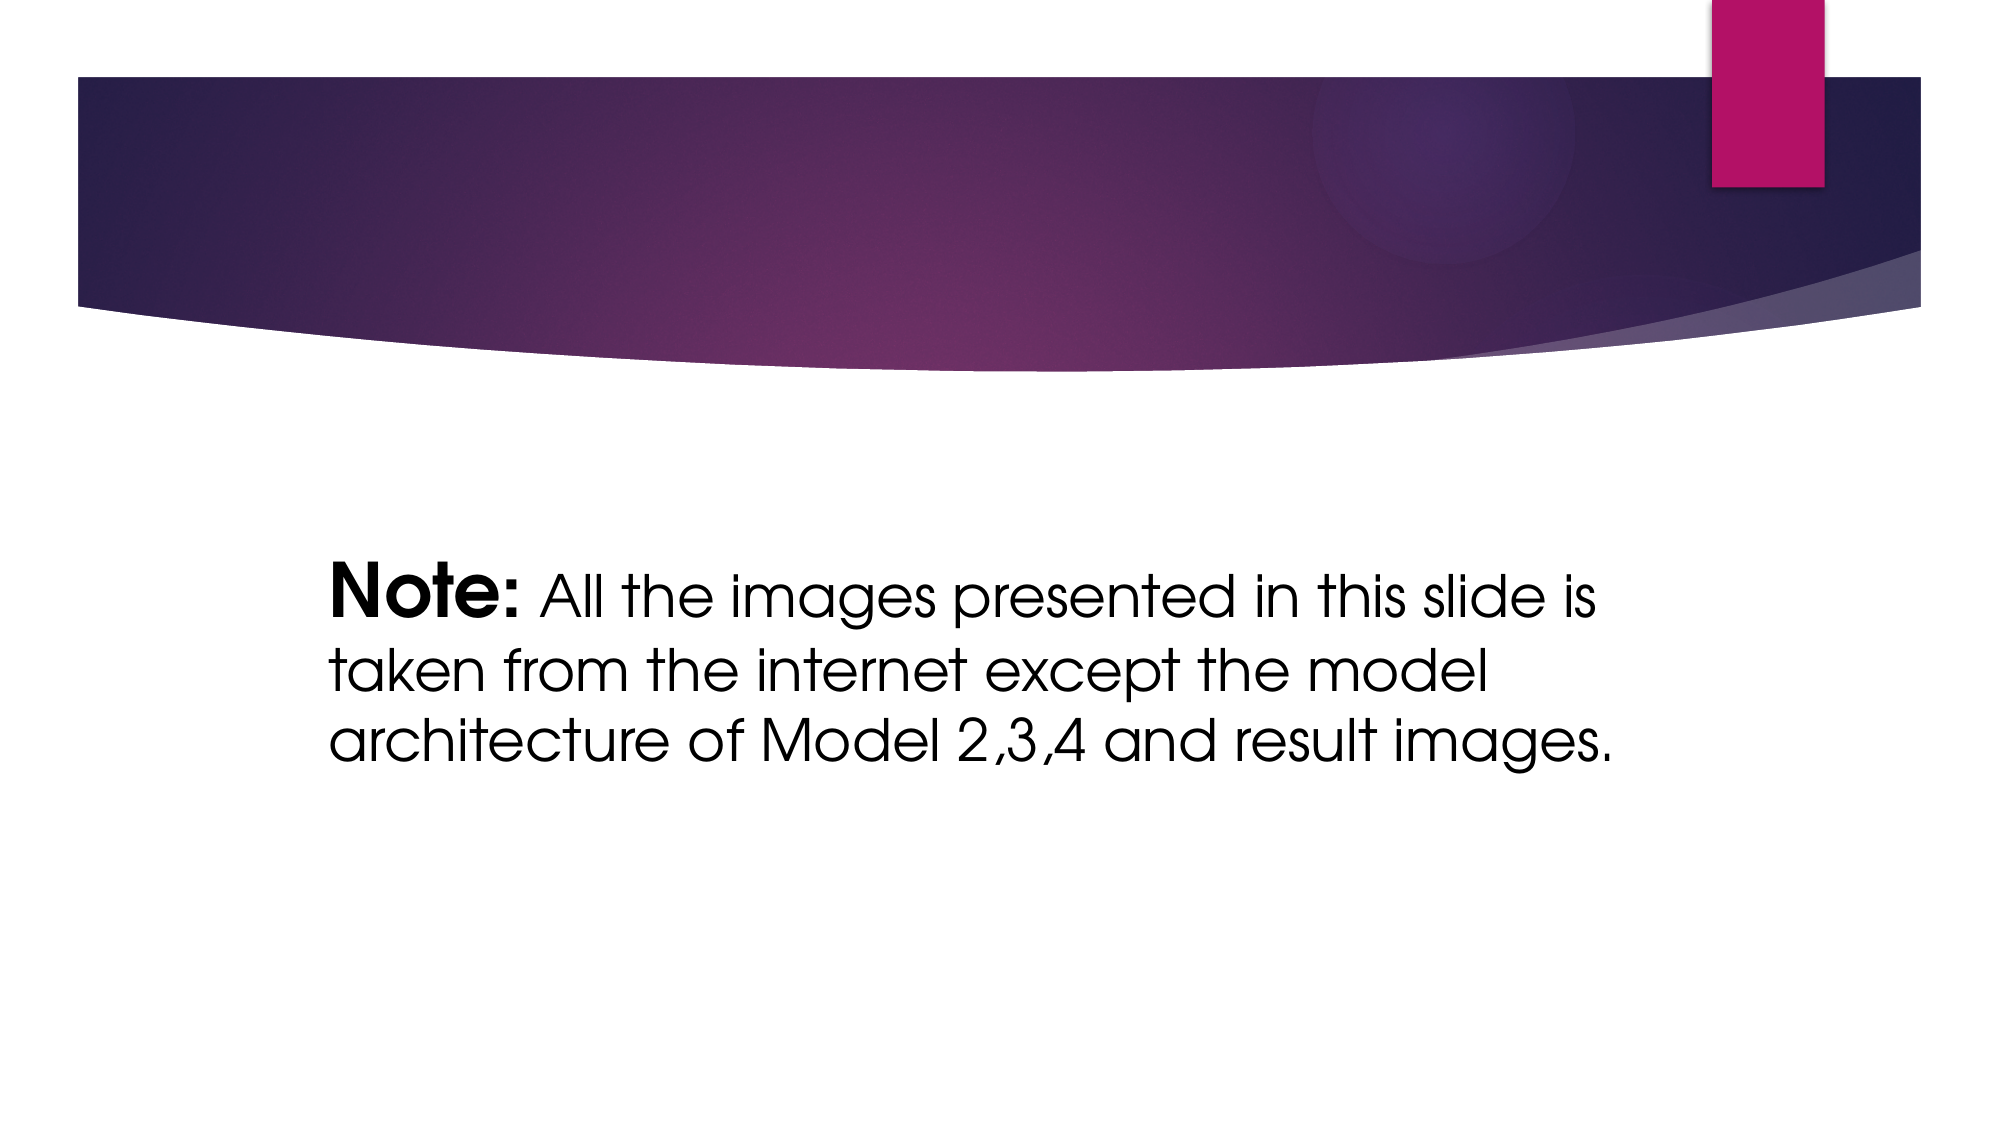

# Note: All the images presented in this slide is taken from the internet except the model architecture of Model 2,3,4 and result images.